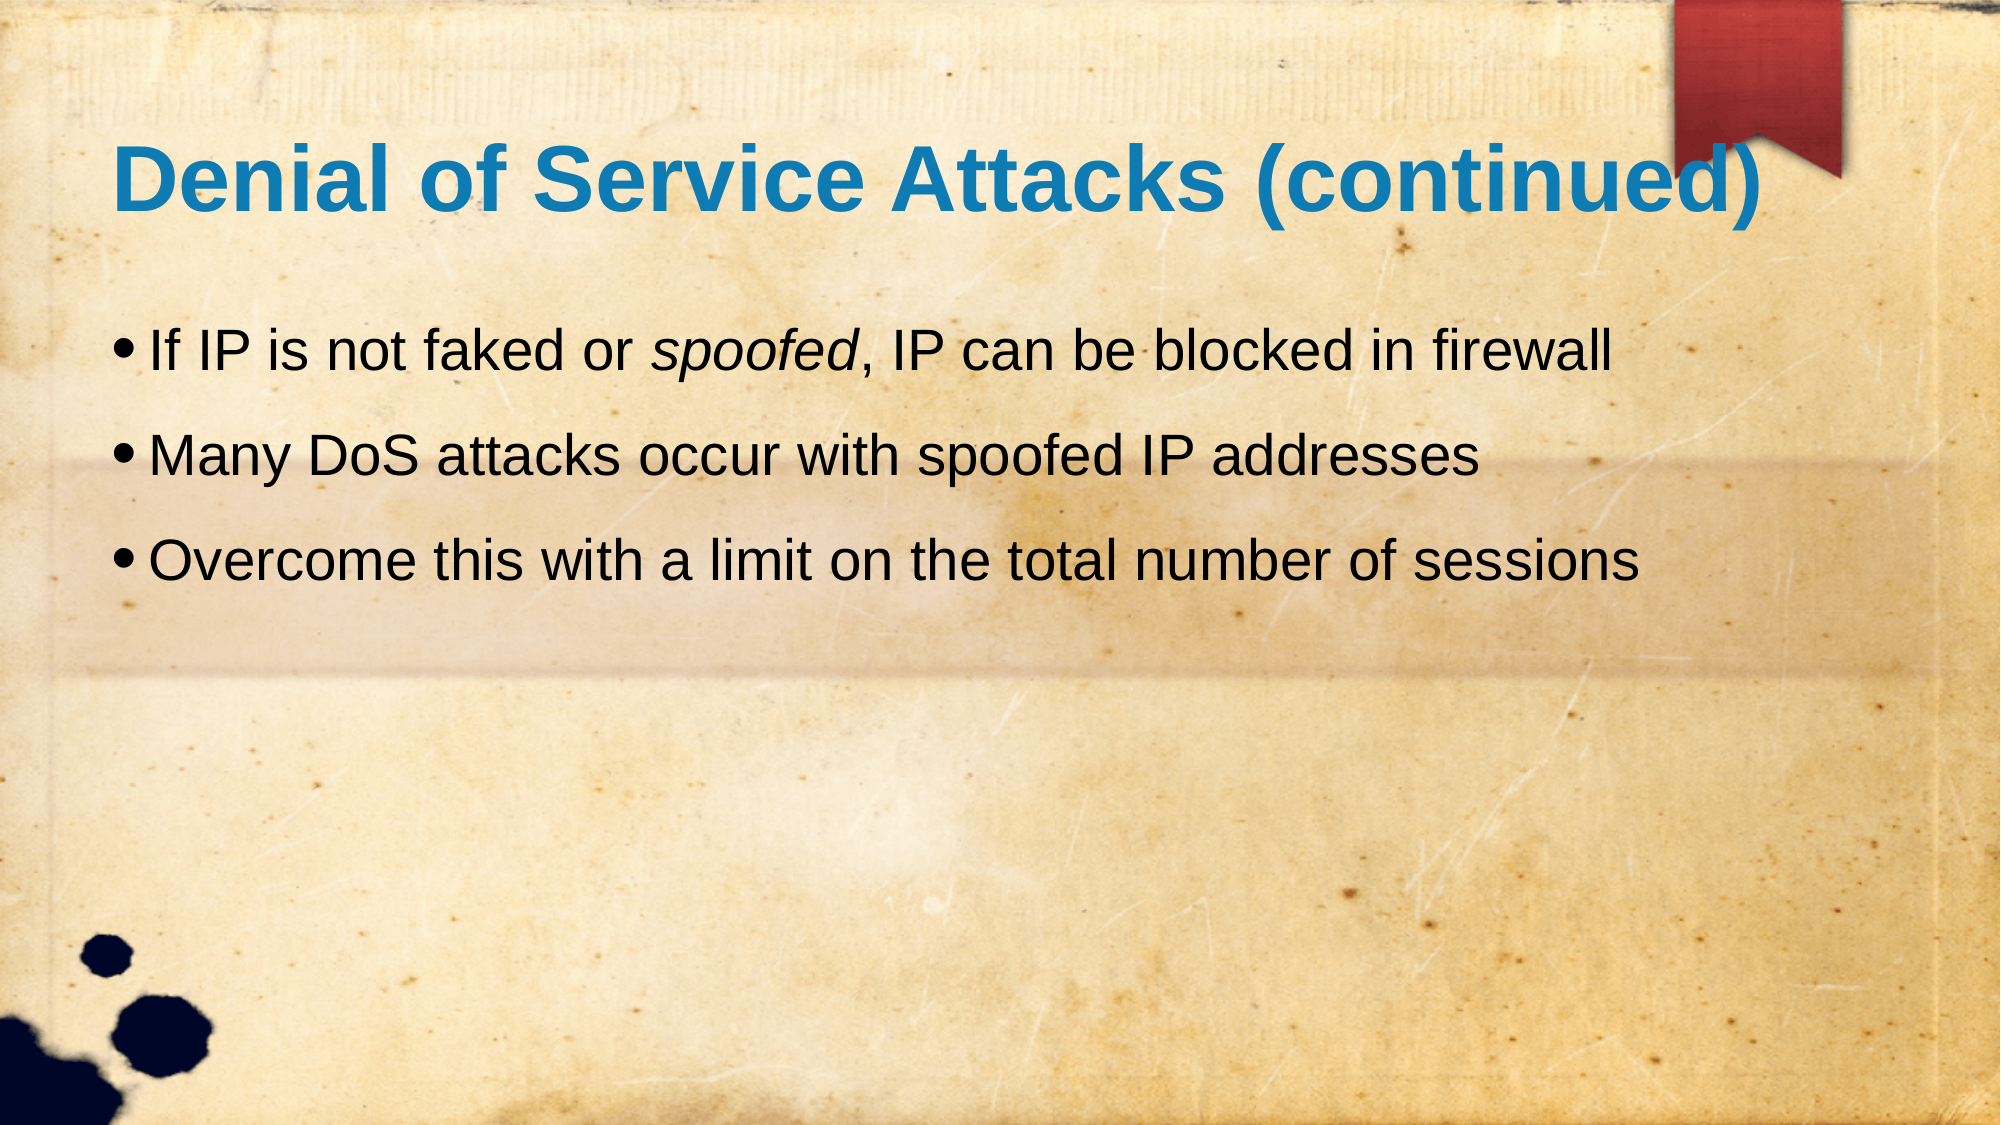

Denial of Service Attacks (continued)
If IP is not faked or spoofed, IP can be blocked in firewall
Many DoS attacks occur with spoofed IP addresses
Overcome this with a limit on the total number of sessions